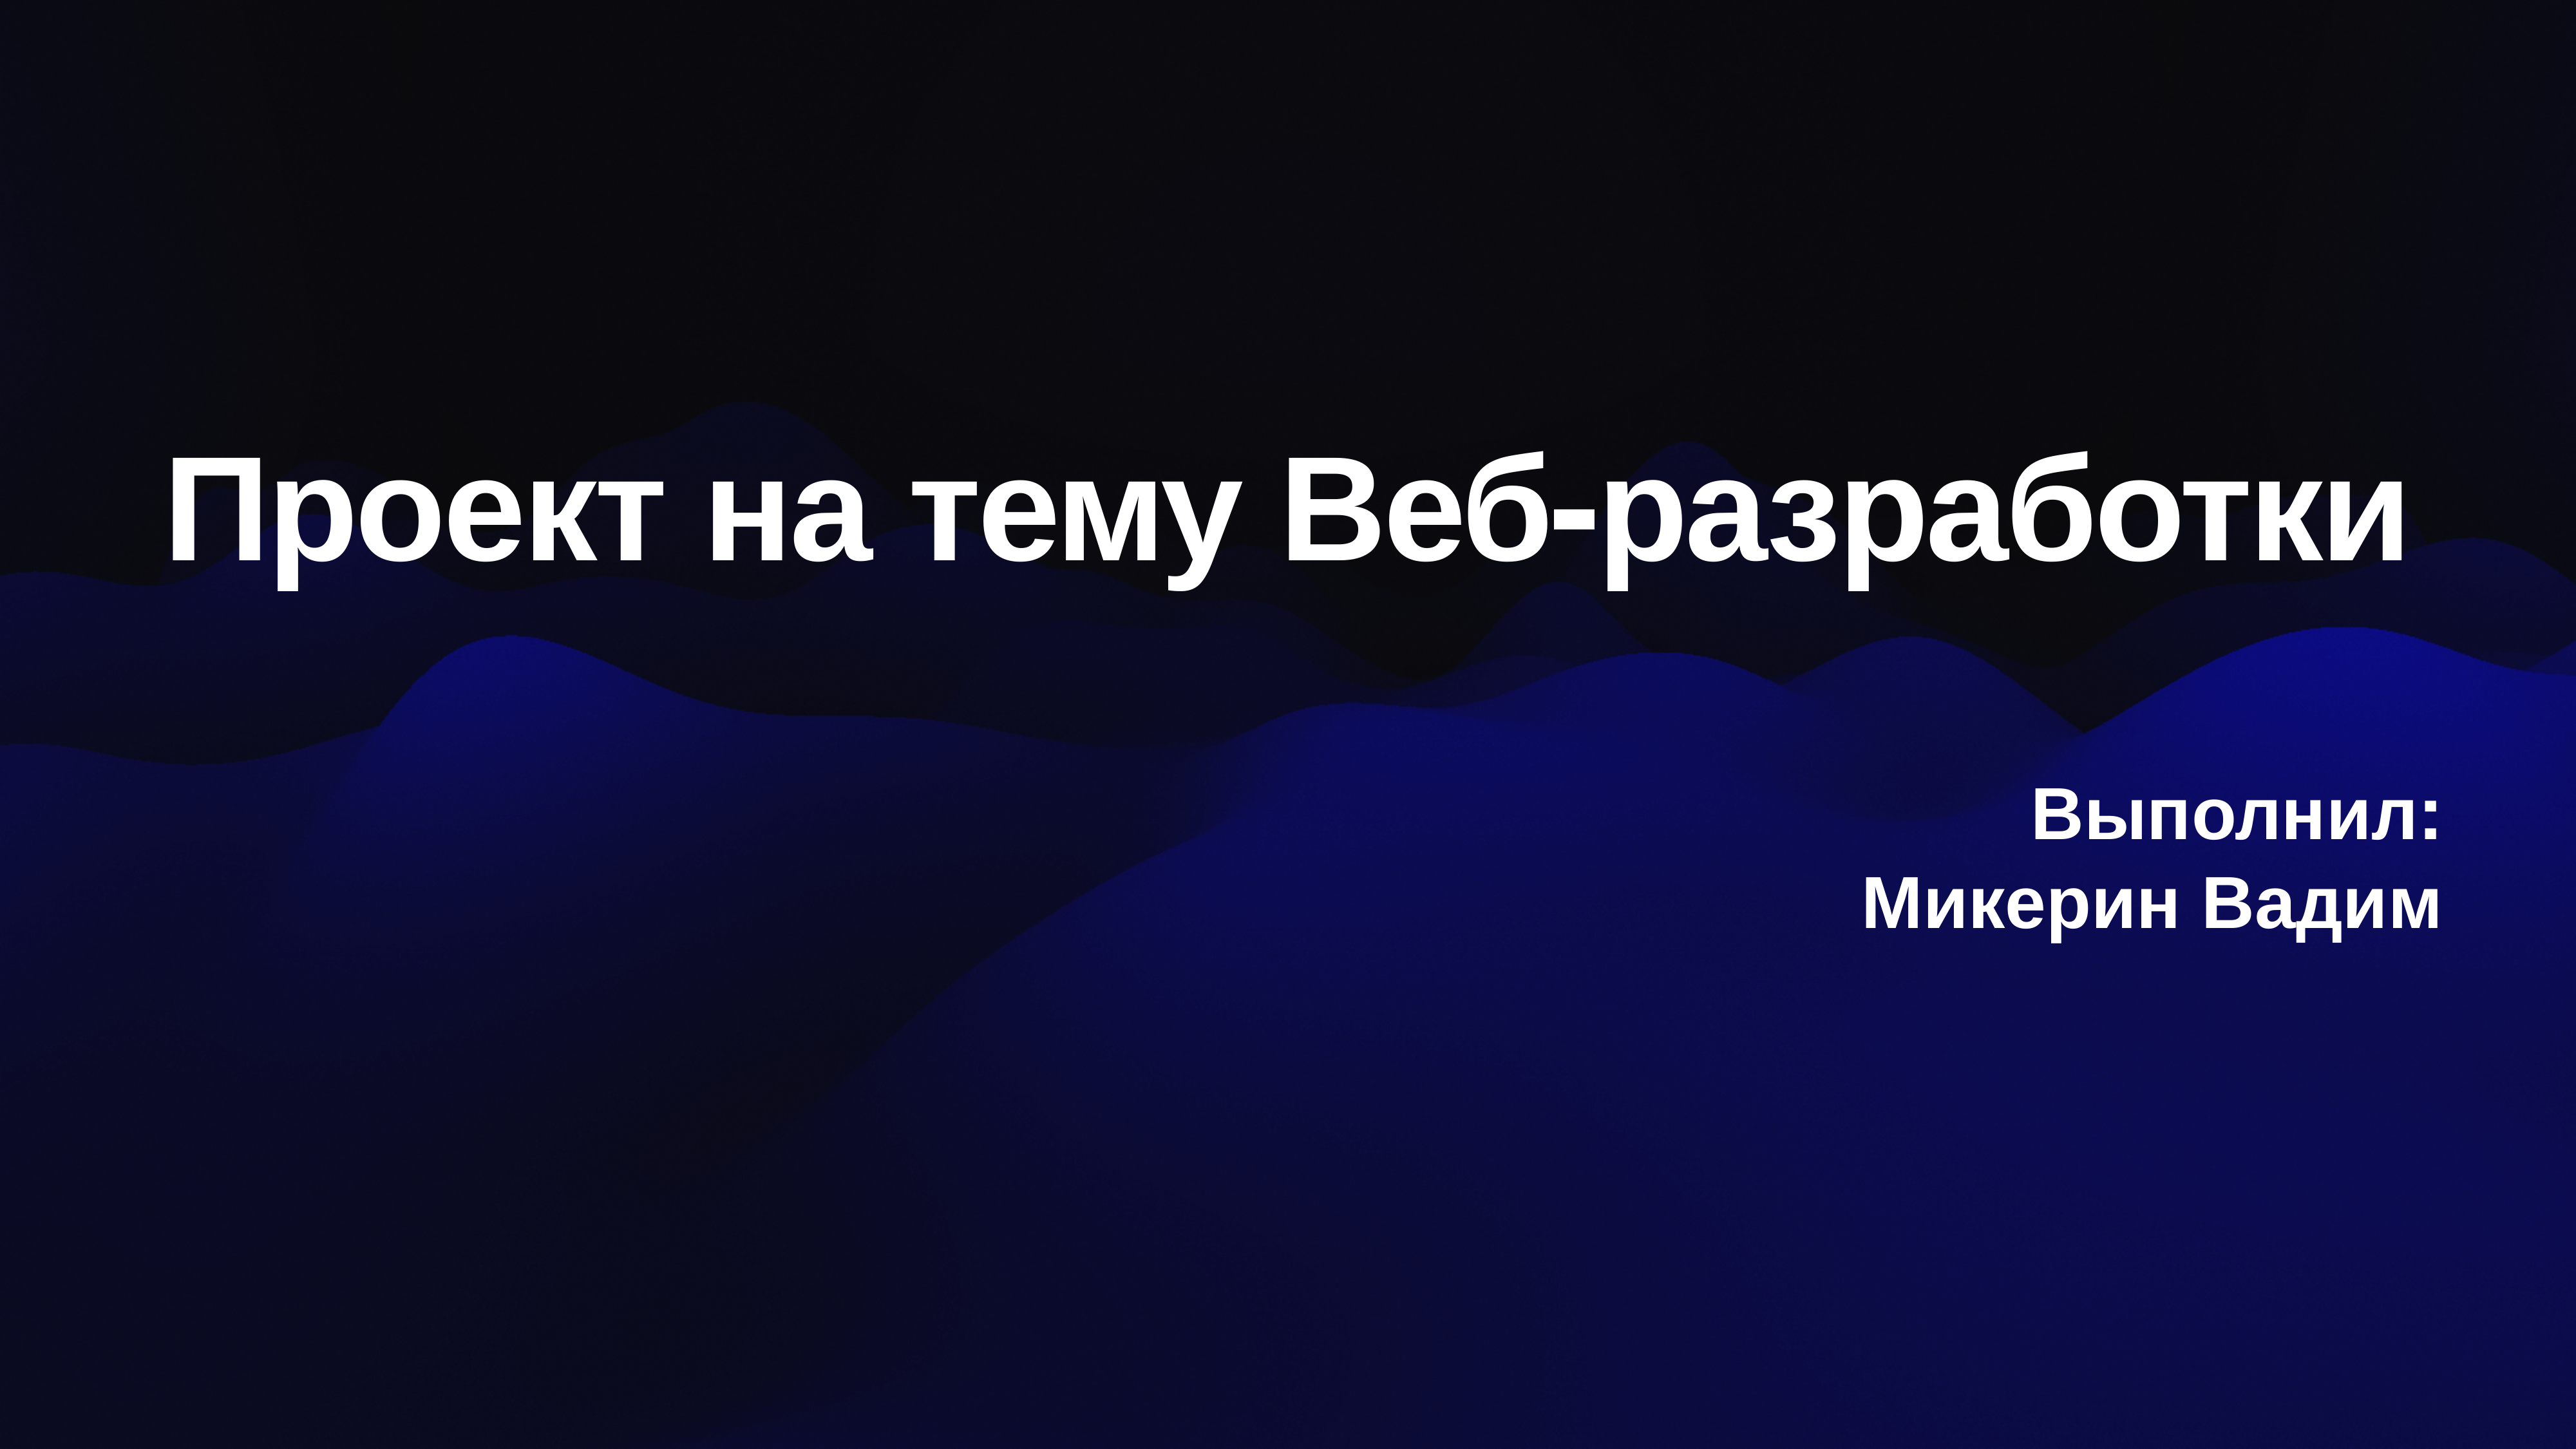

# Проект на тему Веб-разработки
Выполнил:
Микерин Вадим